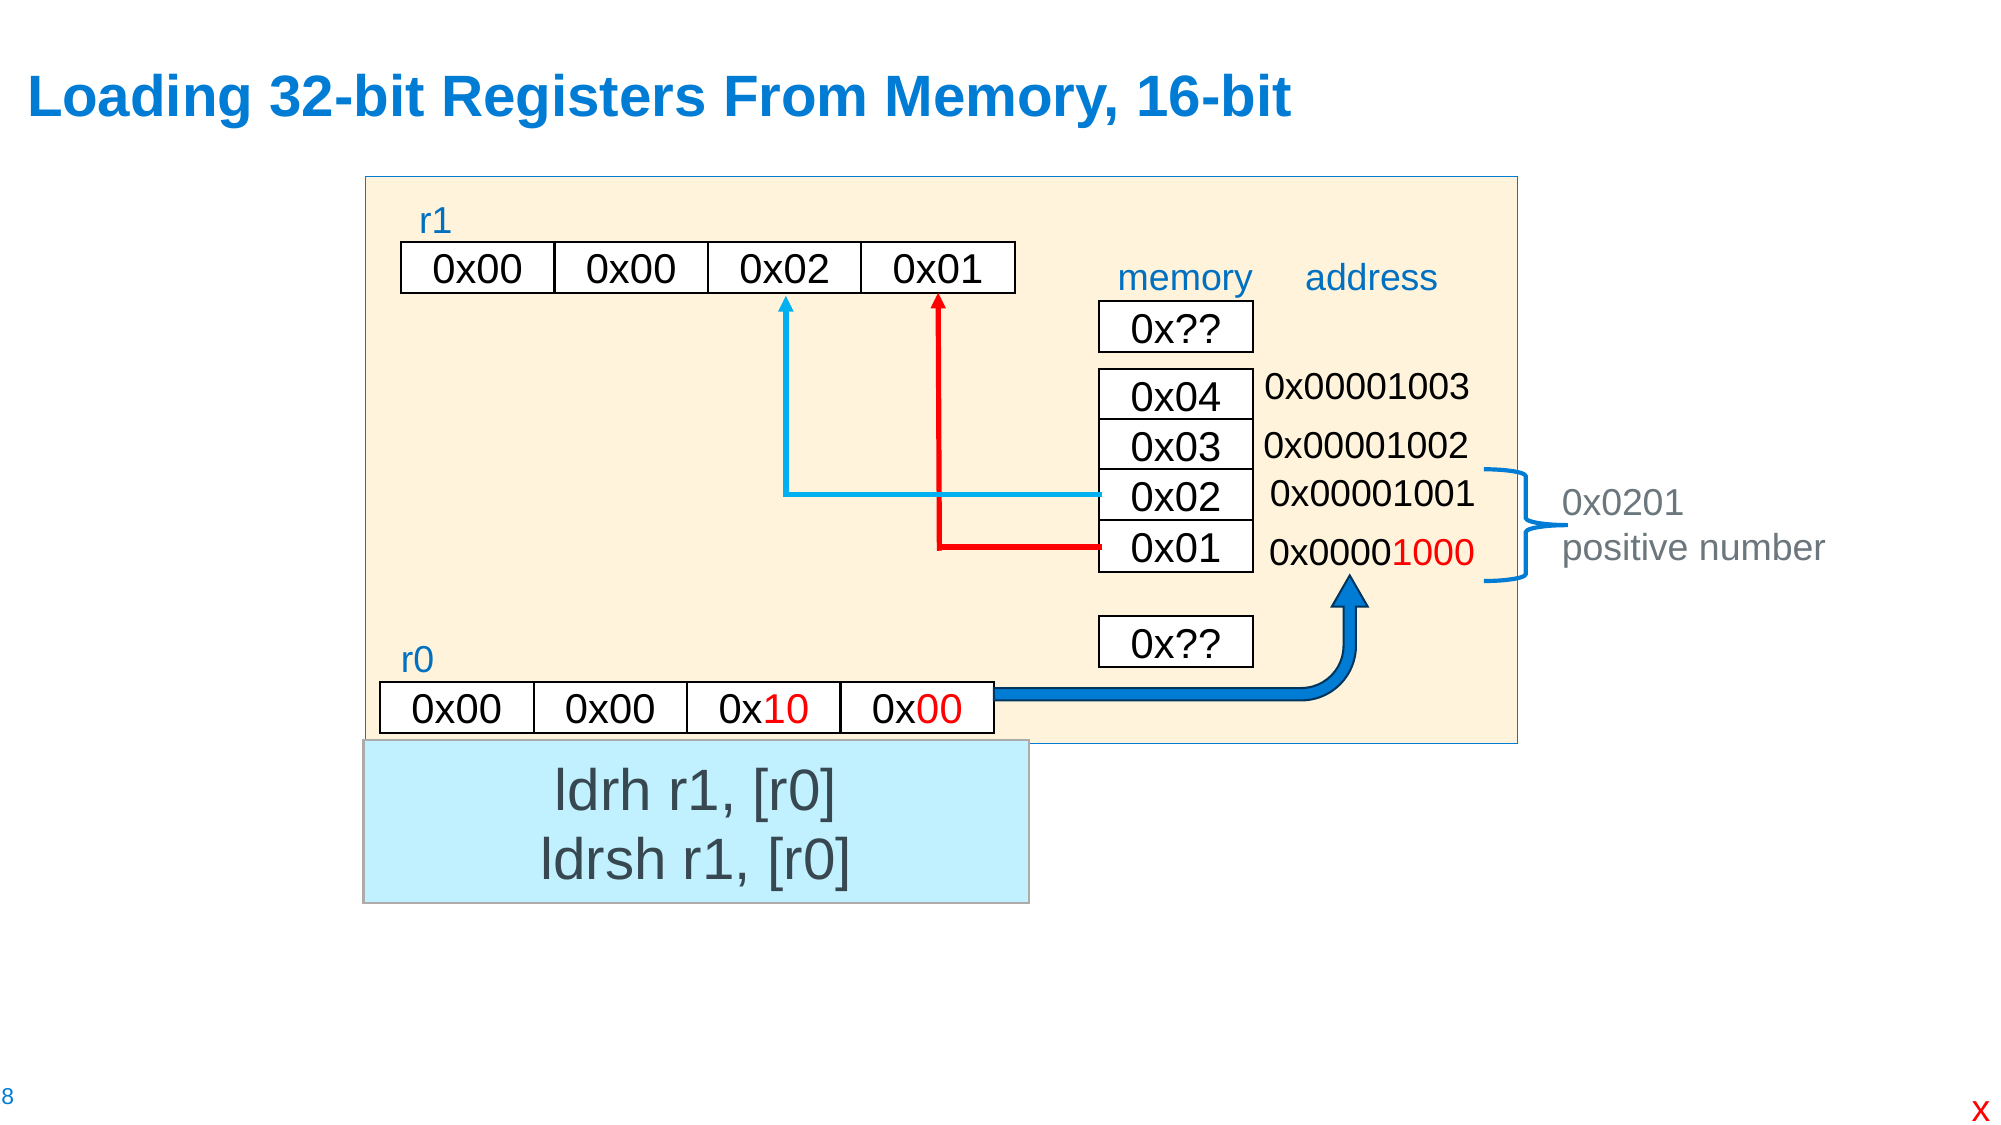

# Loading 32-bit Registers From Memory, 16-bit

r1
0x01
0x00
0x02
0x00
memory     address
0x??
0x00001003
0x04
0x00001002
0x03

0x00001001
0x02

0x0201
positive number
0x01
0x00001000
0x??
r0
0x00
0x00
0x10
0x00
ldrh r1, [r0]
ldrsh r1, [r0]
x